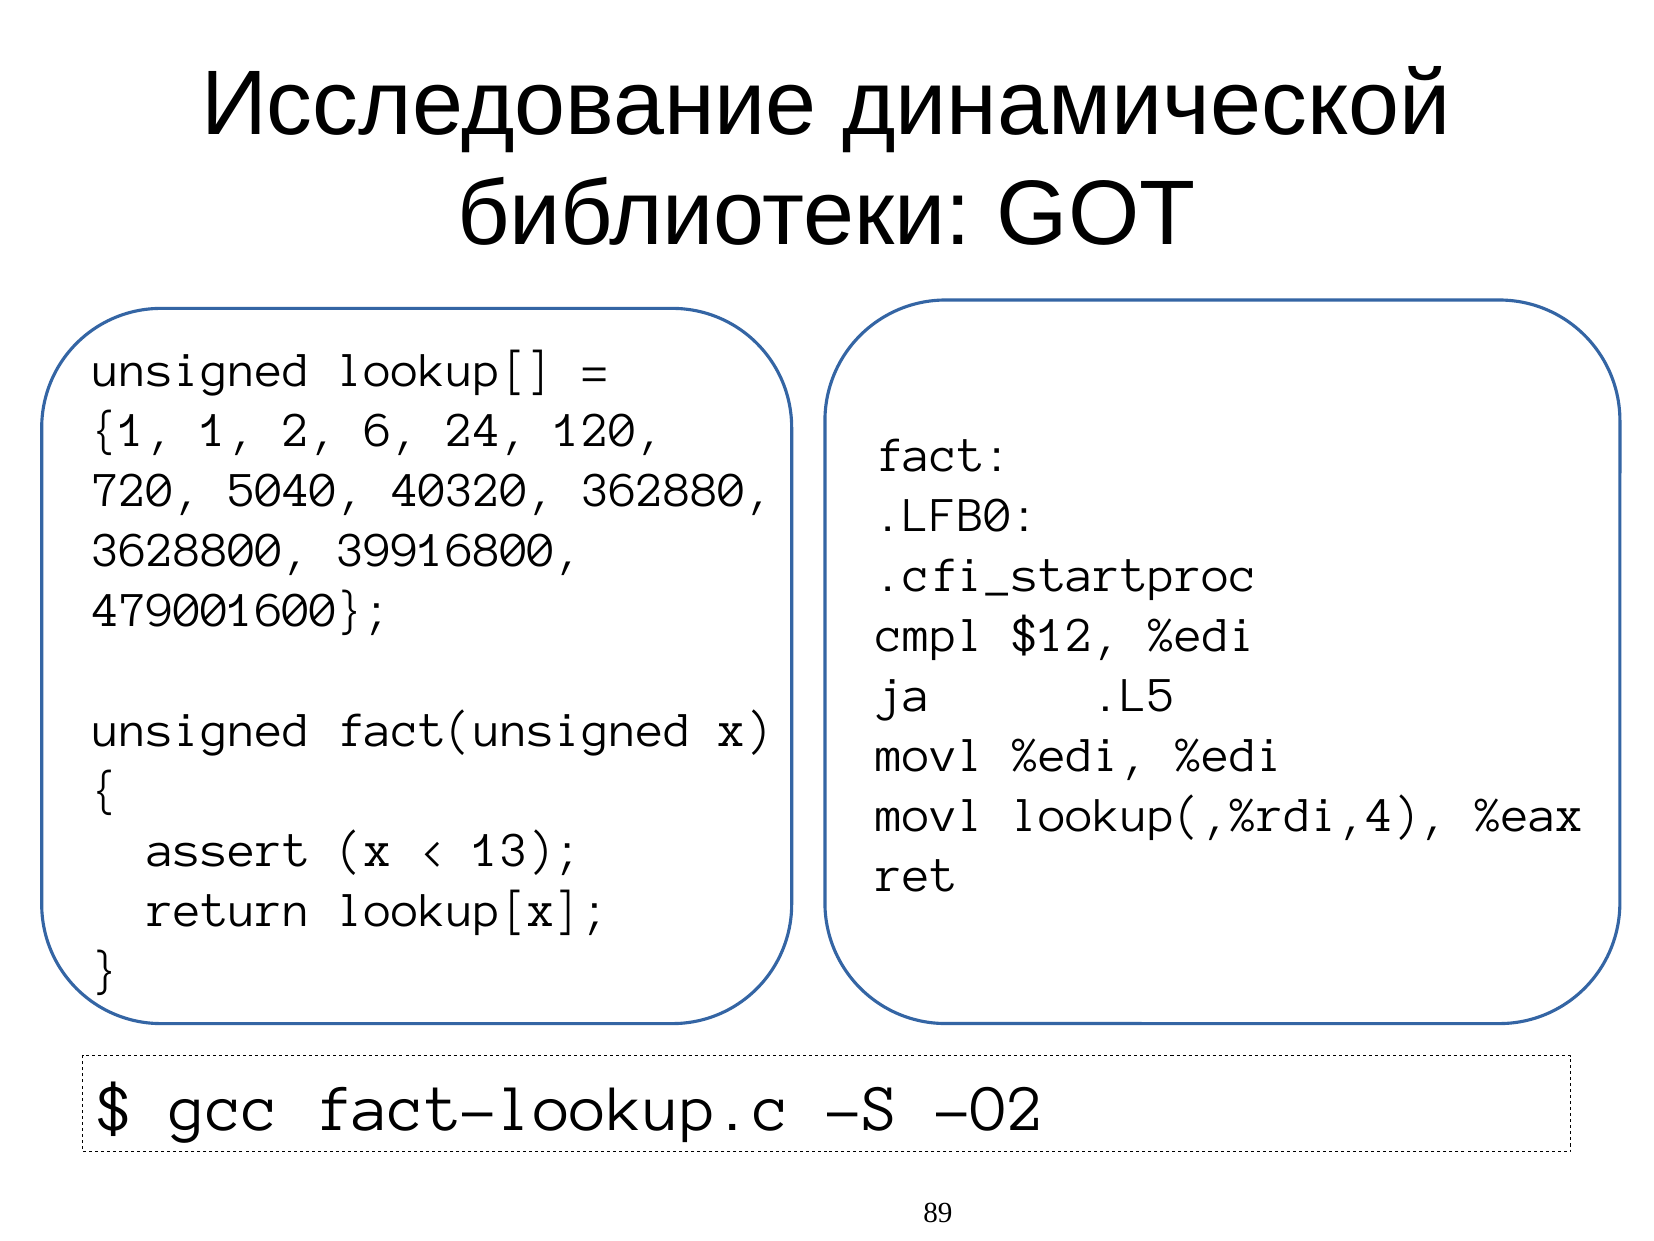

Исследование динамической библиотеки: GOT
fact:
.LFB0:
.cfi_startproc
cmpl $12, %edi
ja      .L5
movl %edi, %edi
movl lookup(,%rdi,4), %eax
ret
unsigned lookup[] =
{1, 1, 2, 6, 24, 120,
720, 5040, 40320, 362880,
3628800, 39916800,
479001600};

unsigned fact(unsigned x)
{
  assert (x < 13);
  return lookup[x];
}
$ gcc fact-lookup.c -S -O2
89